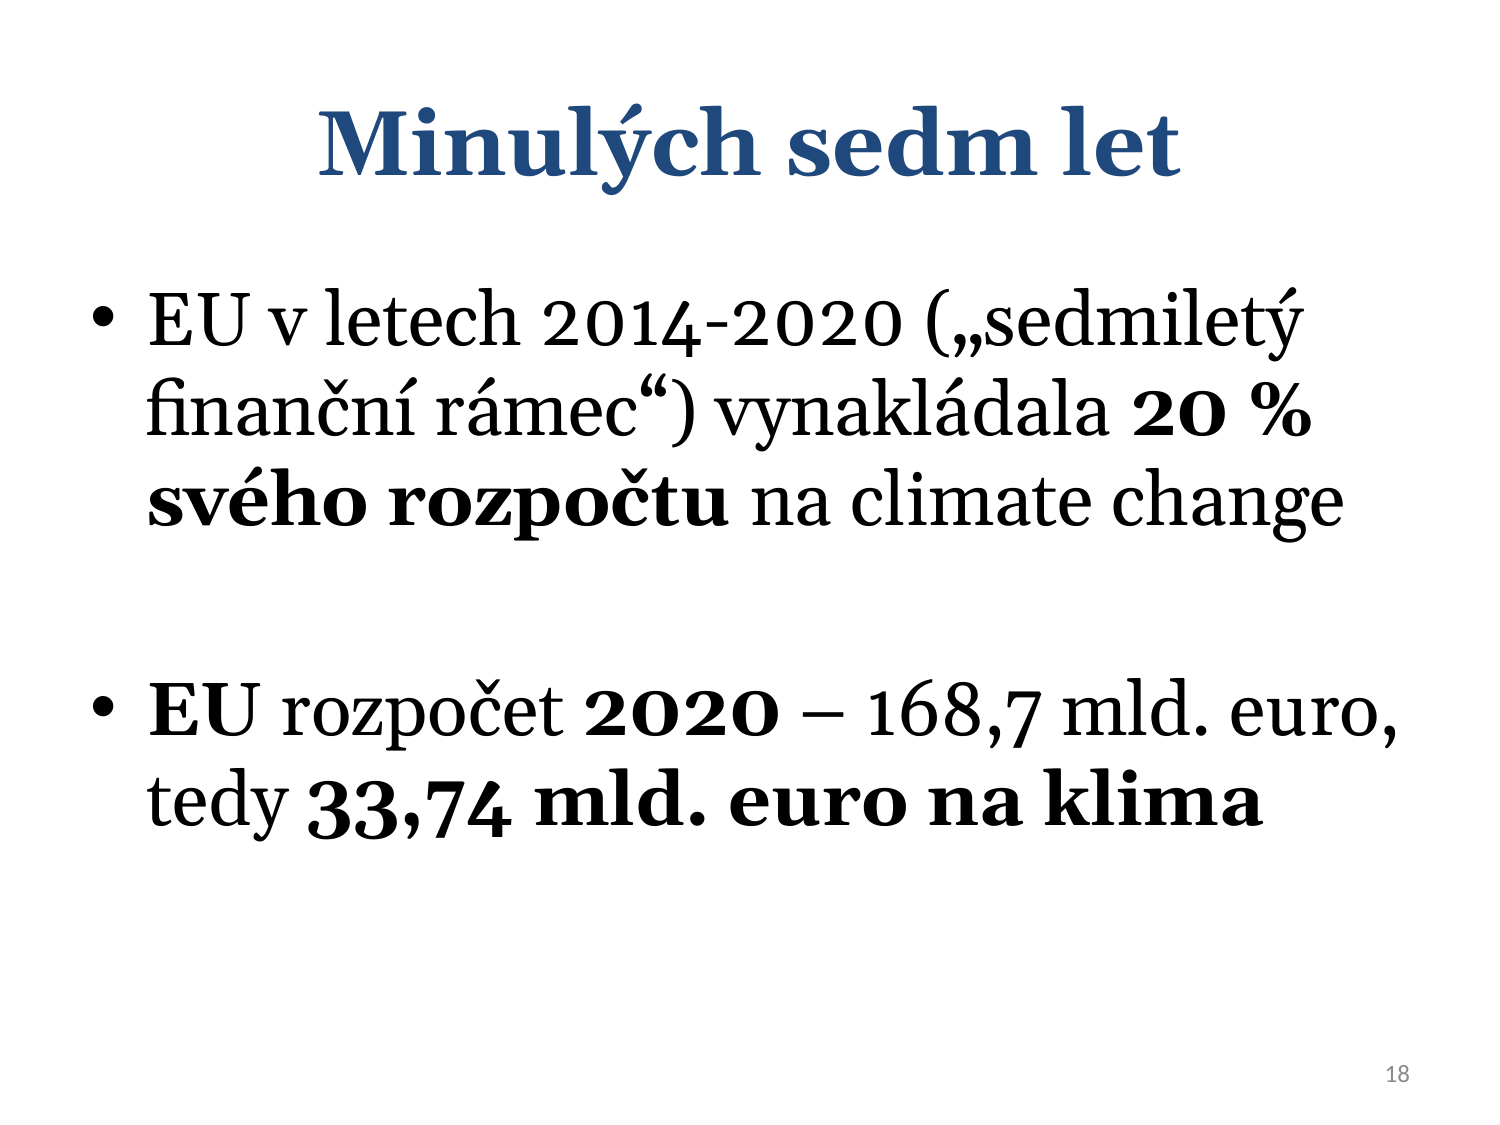

# Minulých sedm let
EU v letech 2014-2020 („sedmiletý finanční rámec“) vynakládala 20 % svého rozpočtu na climate change

EU rozpočet 2020 – 168,7 mld. euro, tedy 33,74 mld. euro na klima

18